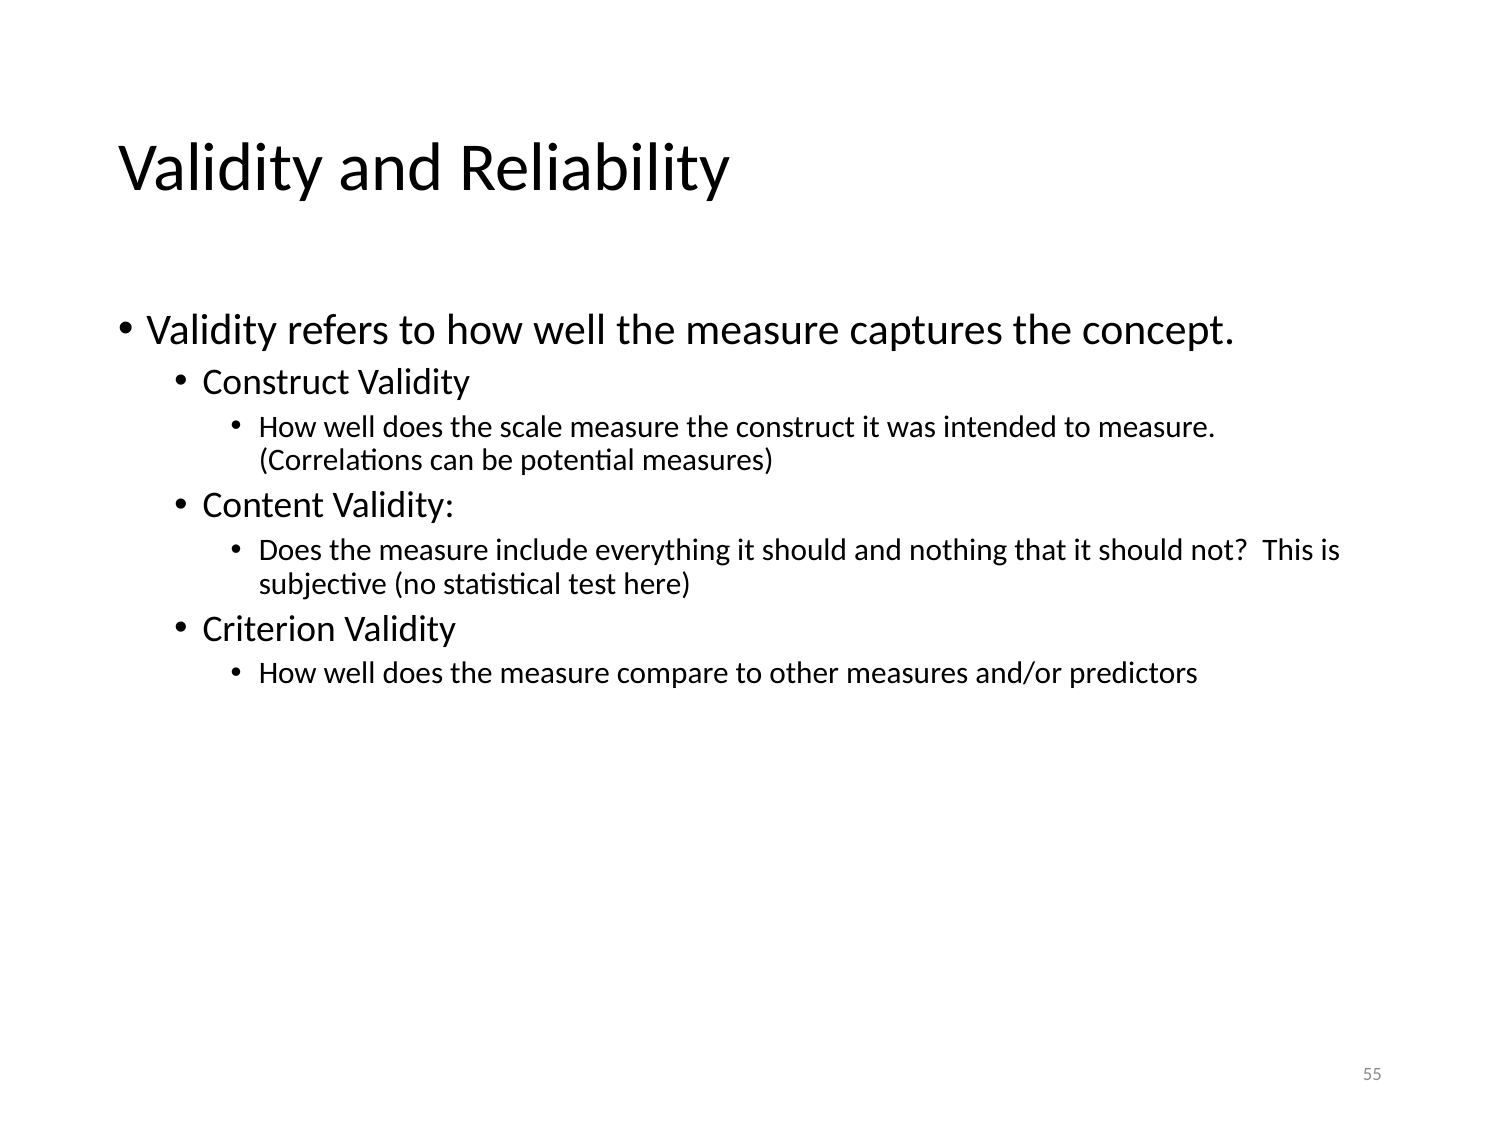

# Validity and Reliability
Validity refers to how well the measure captures the concept.
Construct Validity
How well does the scale measure the construct it was intended to measure. (Correlations can be potential measures)
Content Validity:
Does the measure include everything it should and nothing that it should not?  This is subjective (no statistical test here)
Criterion Validity
How well does the measure compare to other measures and/or predictors
55